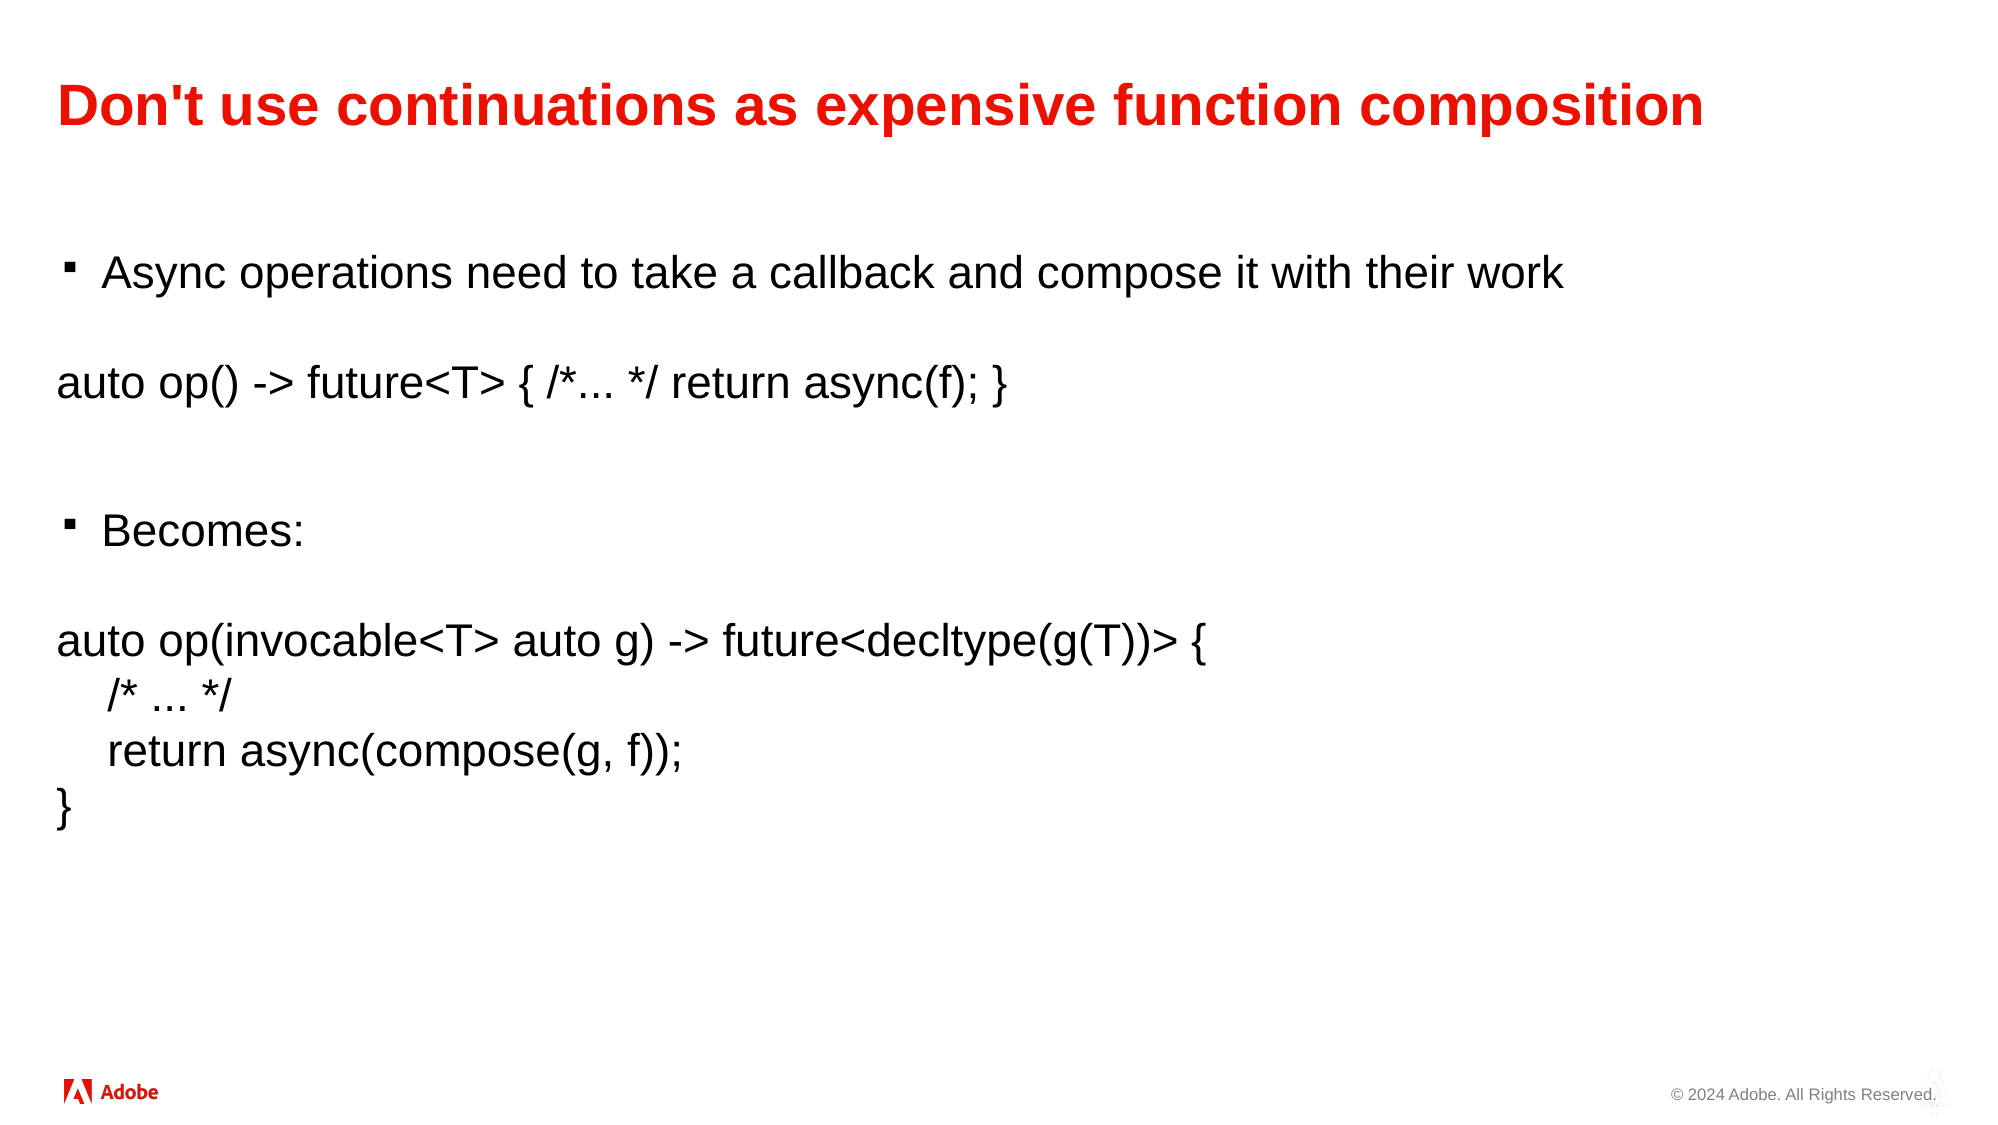

# Don't use continuations as expensive function composition
Async operations need to take a callback and compose it with their work

auto op() -> future<T> { /*... */ return async(f); }

Becomes:

auto op(invocable<T> auto g) -> future<decltype(g(T))> {
    /* ... */
    return async(compose(g, f));
}
42